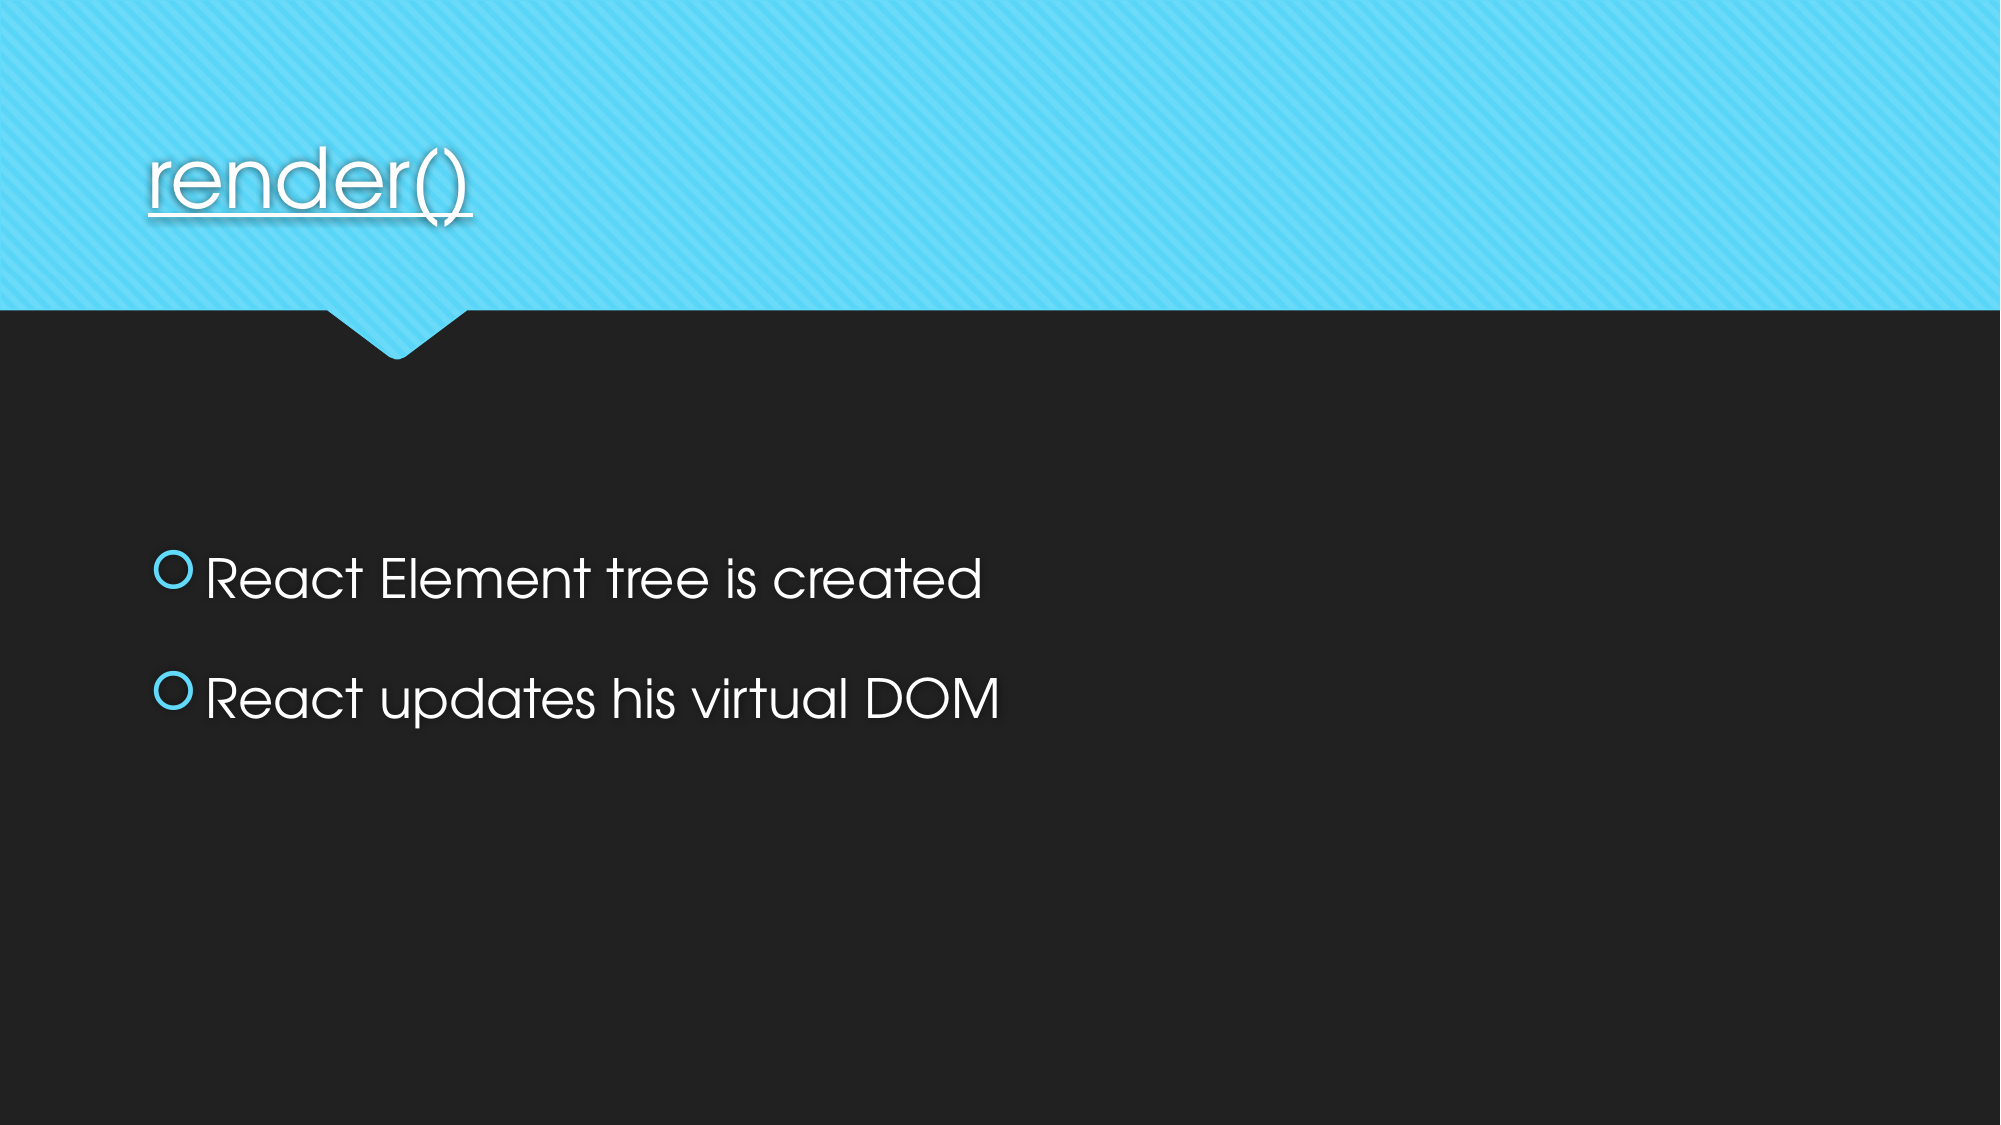

# render()
React Element tree is created
React updates his virtual DOM